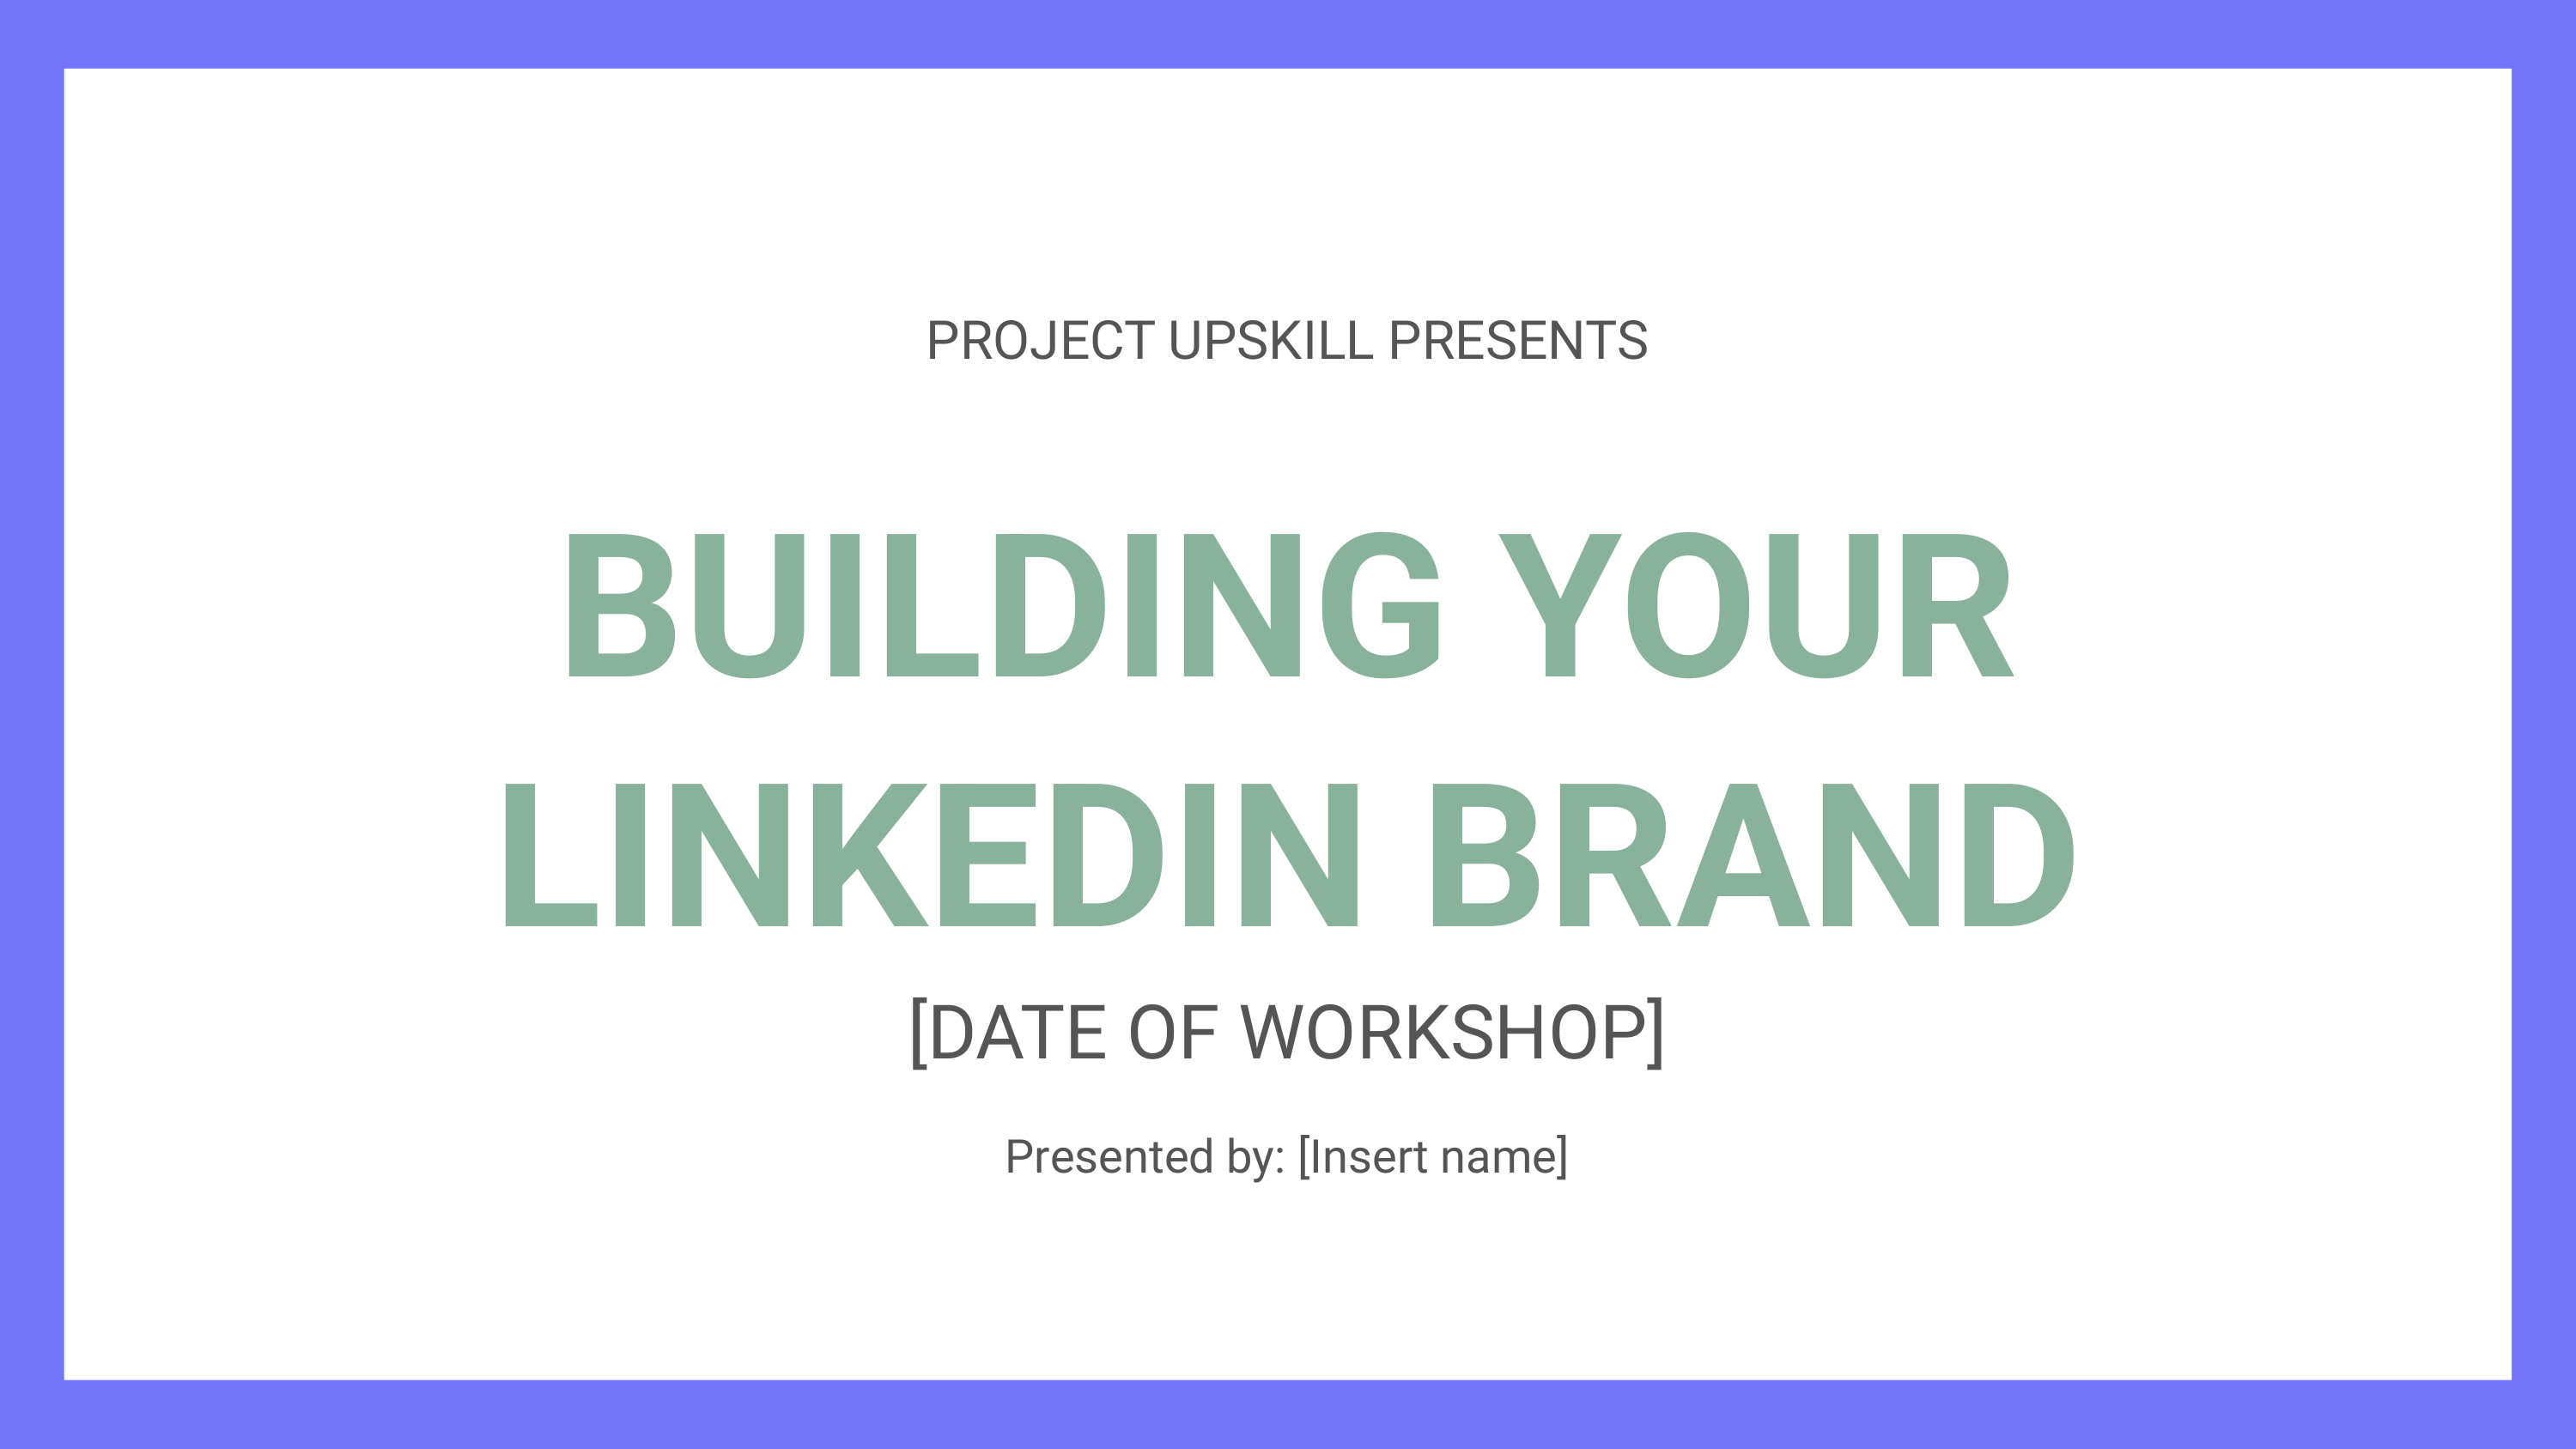

PROJECT UPSKILL PRESENTS
BUILDING YOUR LINKEDIN BRAND
[DATE OF WORKSHOP]
Presented by: [Insert name]